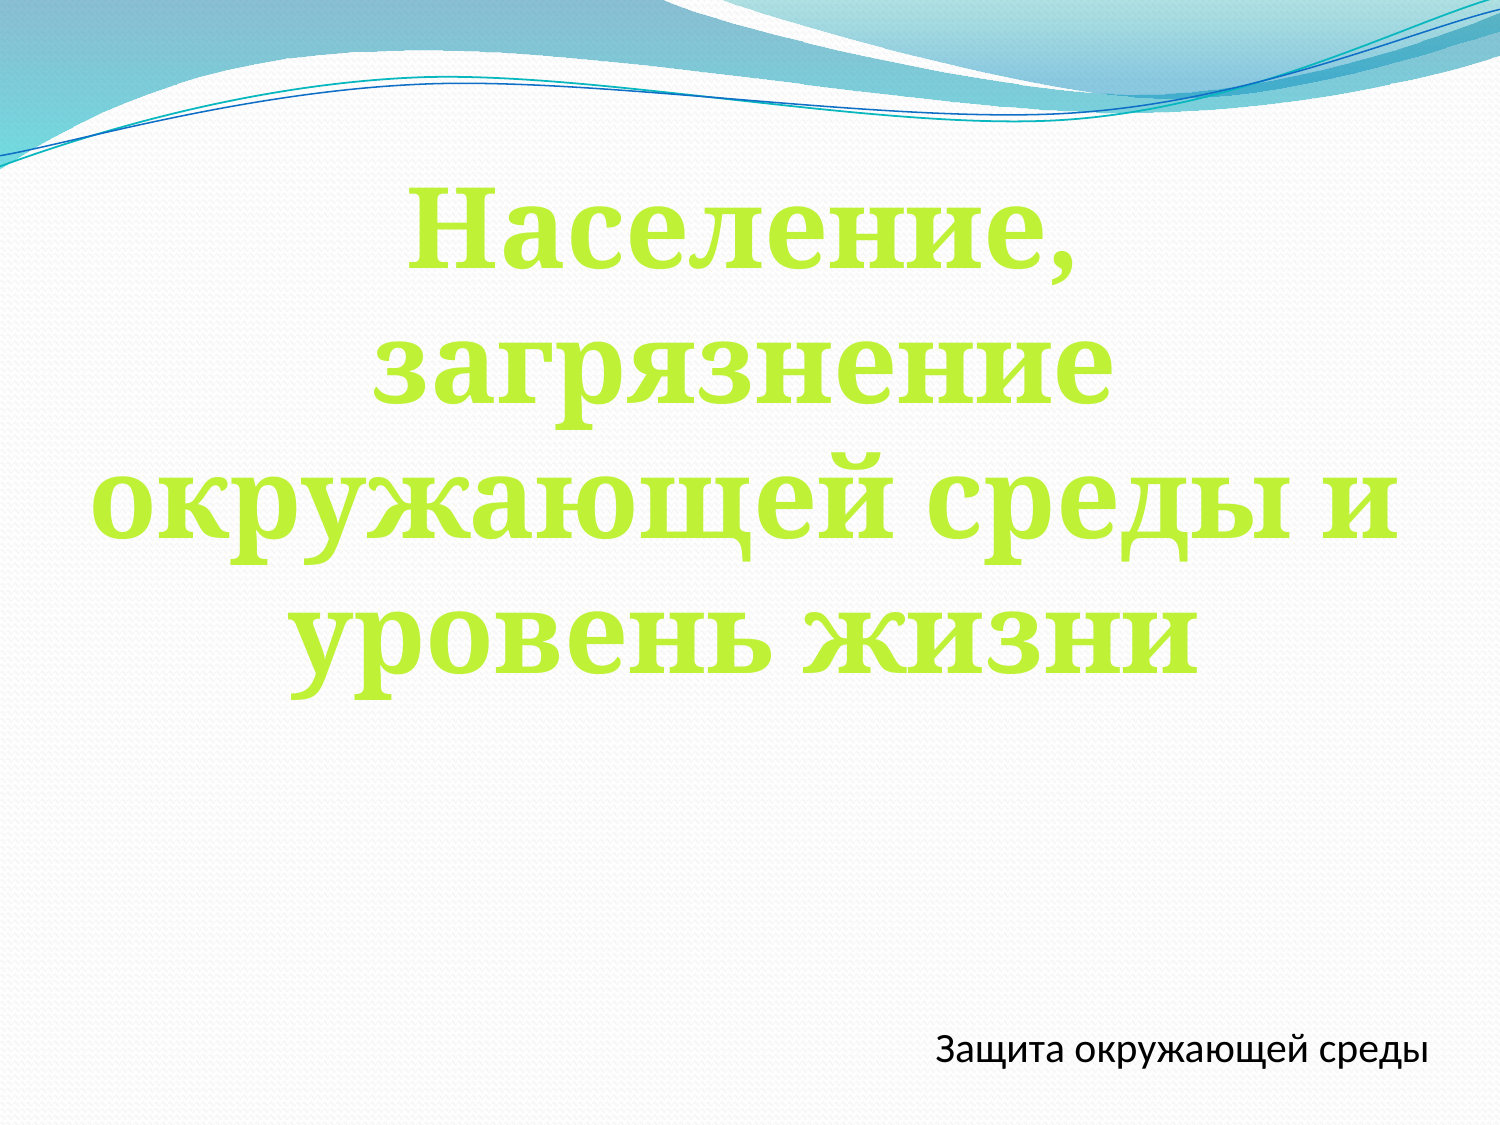

Население, загрязнение окружающей среды и уровень жизни
Защита окружающей среды